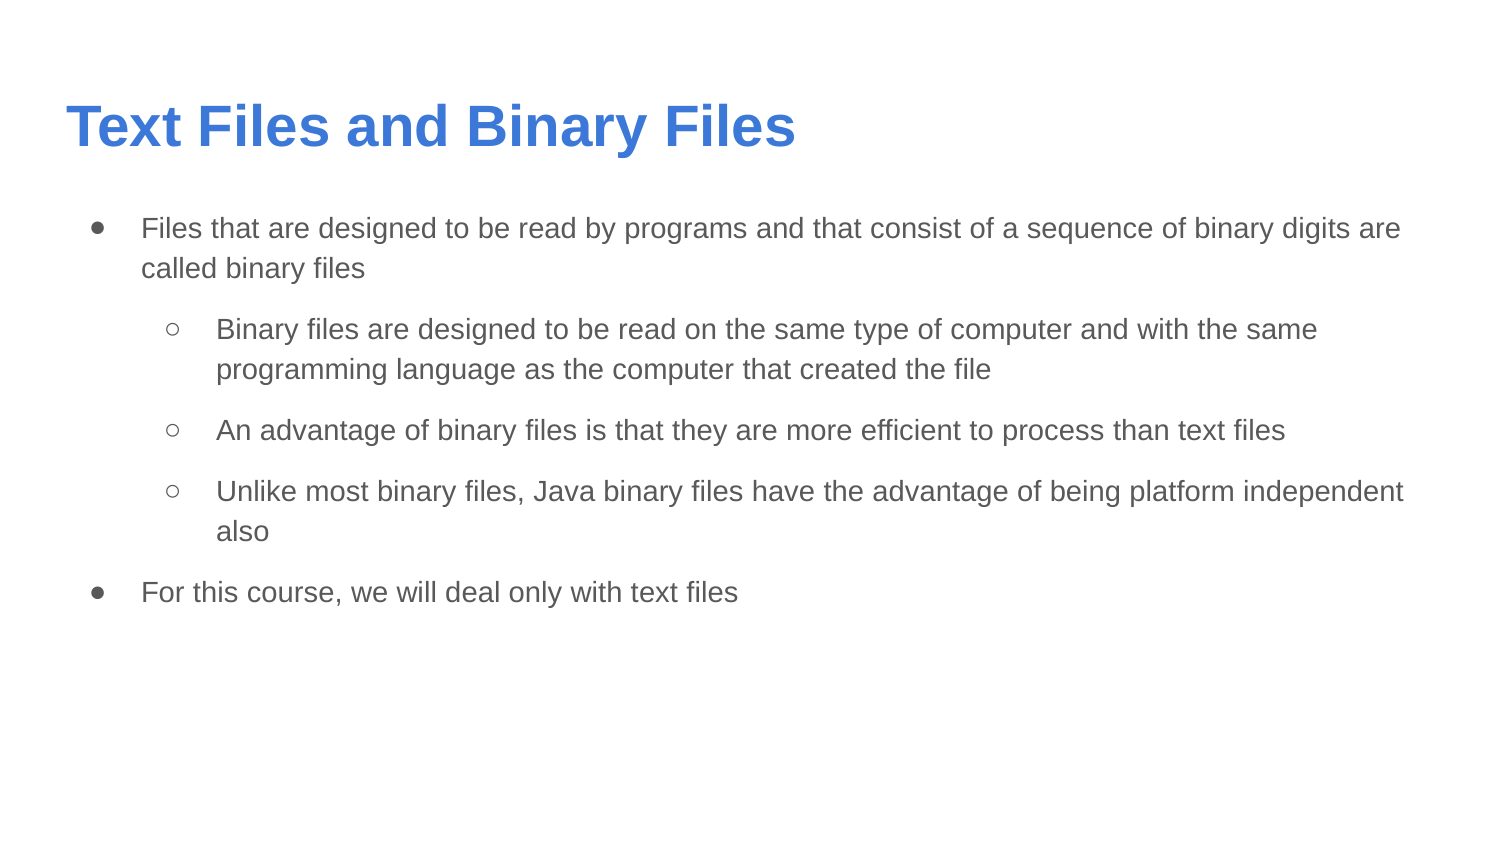

# Text Files and Binary Files

Files that are designed to be read by programs and that consist of a sequence of binary digits are called binary files
Binary files are designed to be read on the same type of computer and with the same programming language as the computer that created the file
An advantage of binary files is that they are more efficient to process than text files
Unlike most binary files, Java binary files have the advantage of being platform independent also
For this course, we will deal only with text files